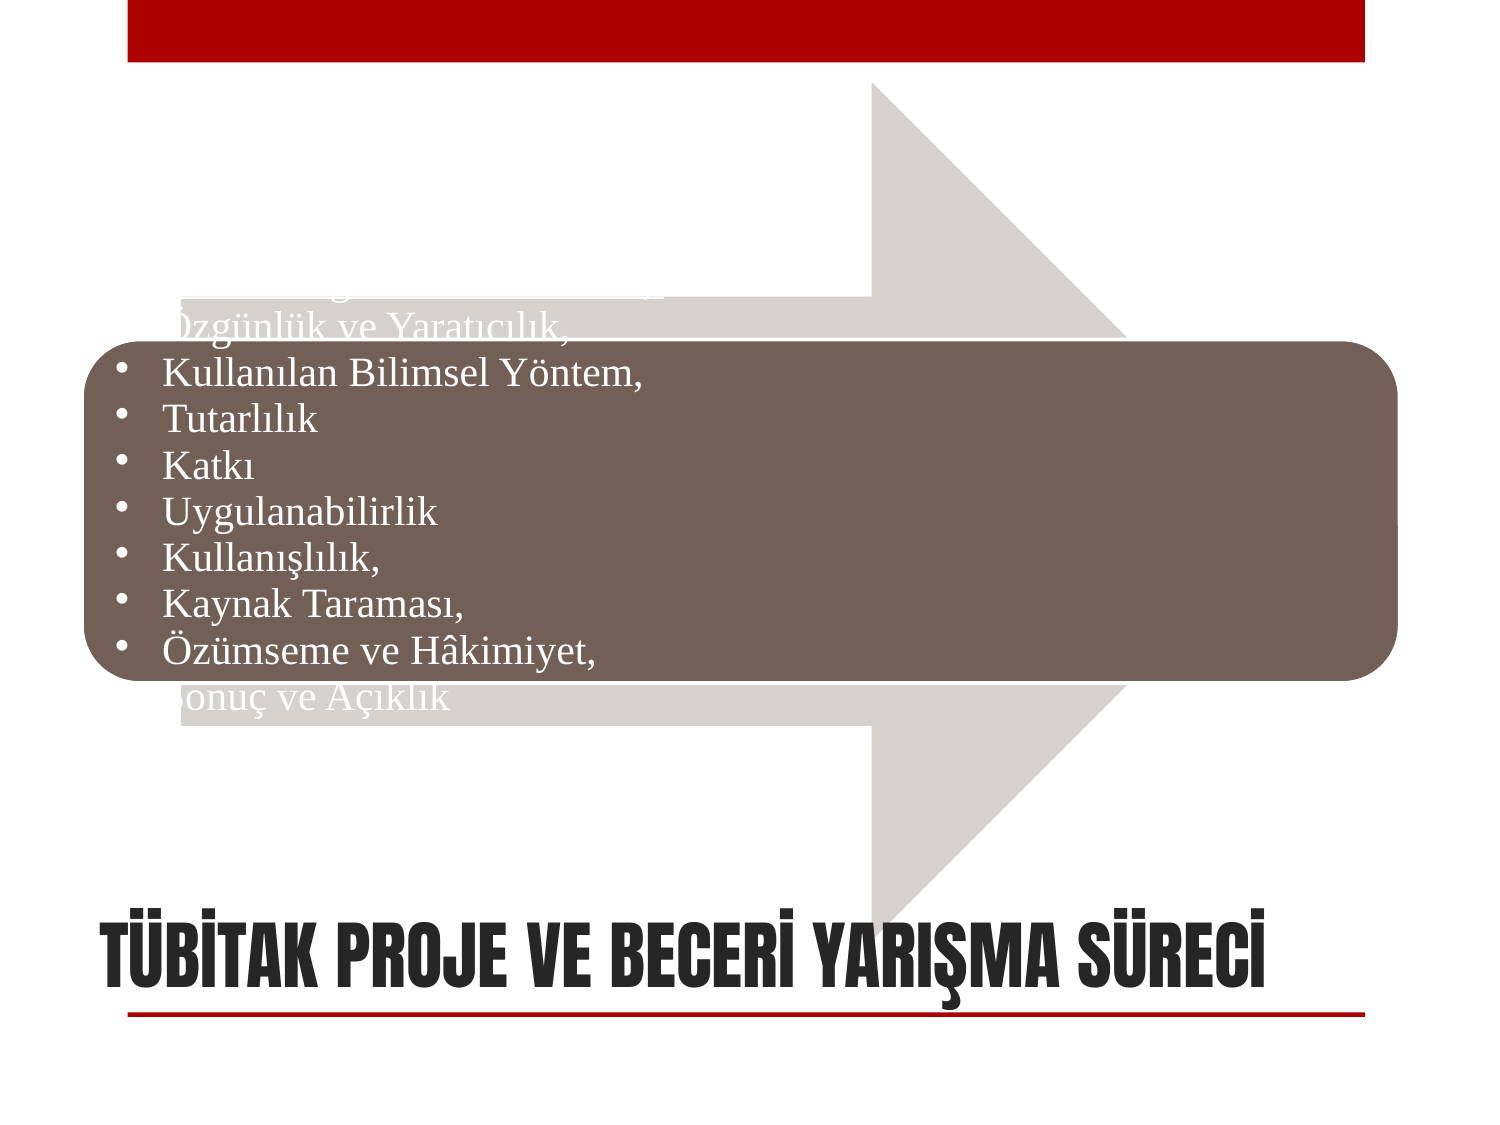

Projelerin değerlendirilmesinde,
Özgünlük ve Yaratıcılık,
Kullanılan Bilimsel Yöntem,
Tutarlılık
Kaynak Taraması,
Sonuç ve Açıklık
Uygulanabilirlik
Özümseme ve Hâkimiyet,
Kullanışlılık,
Katkı
Yararlılık (Ekonomik, Sosyal, …),
# TÜBİTAK PROJE VE BECERİ YARIŞMA SÜRECİ